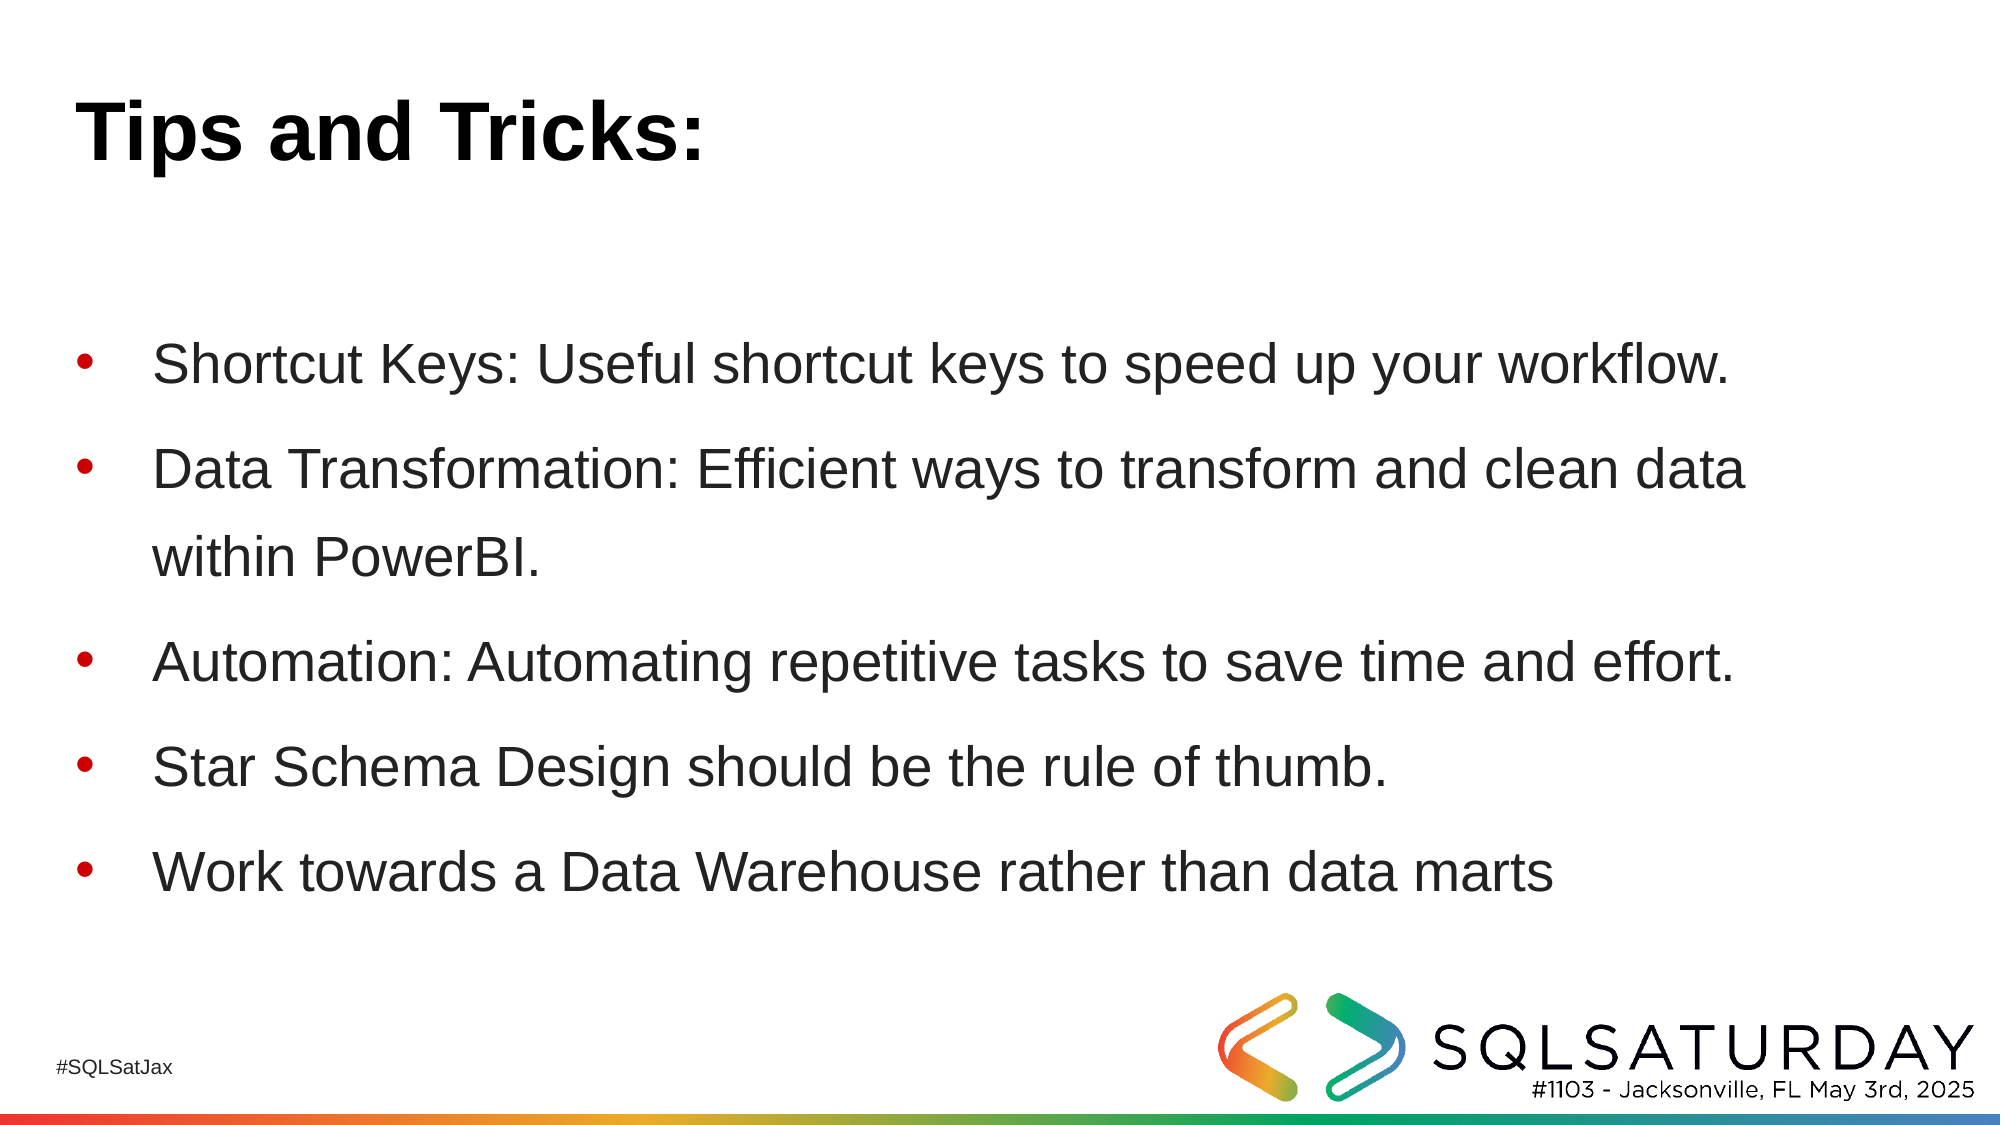

# Tips and Tricks:
Shortcut Keys: Useful shortcut keys to speed up your workflow.
Data Transformation: Efficient ways to transform and clean data within PowerBI.
Automation: Automating repetitive tasks to save time and effort.
Star Schema Design should be the rule of thumb.
Work towards a Data Warehouse rather than data marts